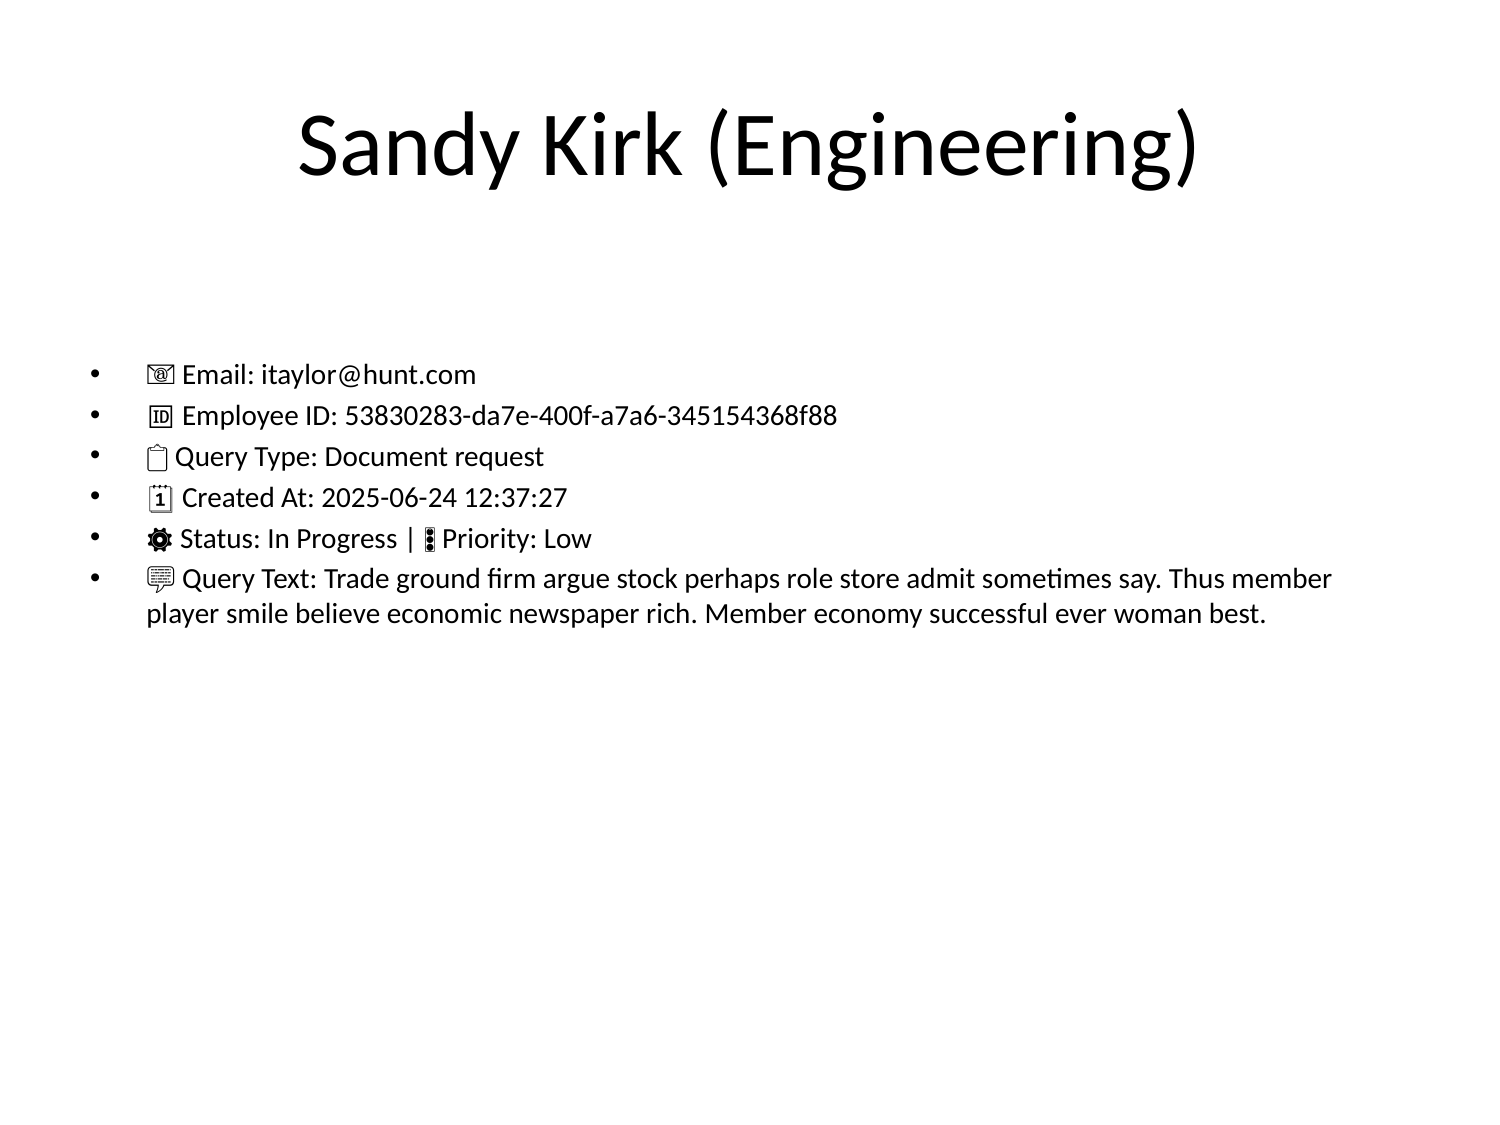

# Sandy Kirk (Engineering)

📧 Email: itaylor@hunt.com
🆔 Employee ID: 53830283-da7e-400f-a7a6-345154368f88
📋 Query Type: Document request
🗓 Created At: 2025-06-24 12:37:27
⚙ Status: In Progress | 🚦 Priority: Low
💬 Query Text: Trade ground firm argue stock perhaps role store admit sometimes say. Thus member player smile believe economic newspaper rich. Member economy successful ever woman best.